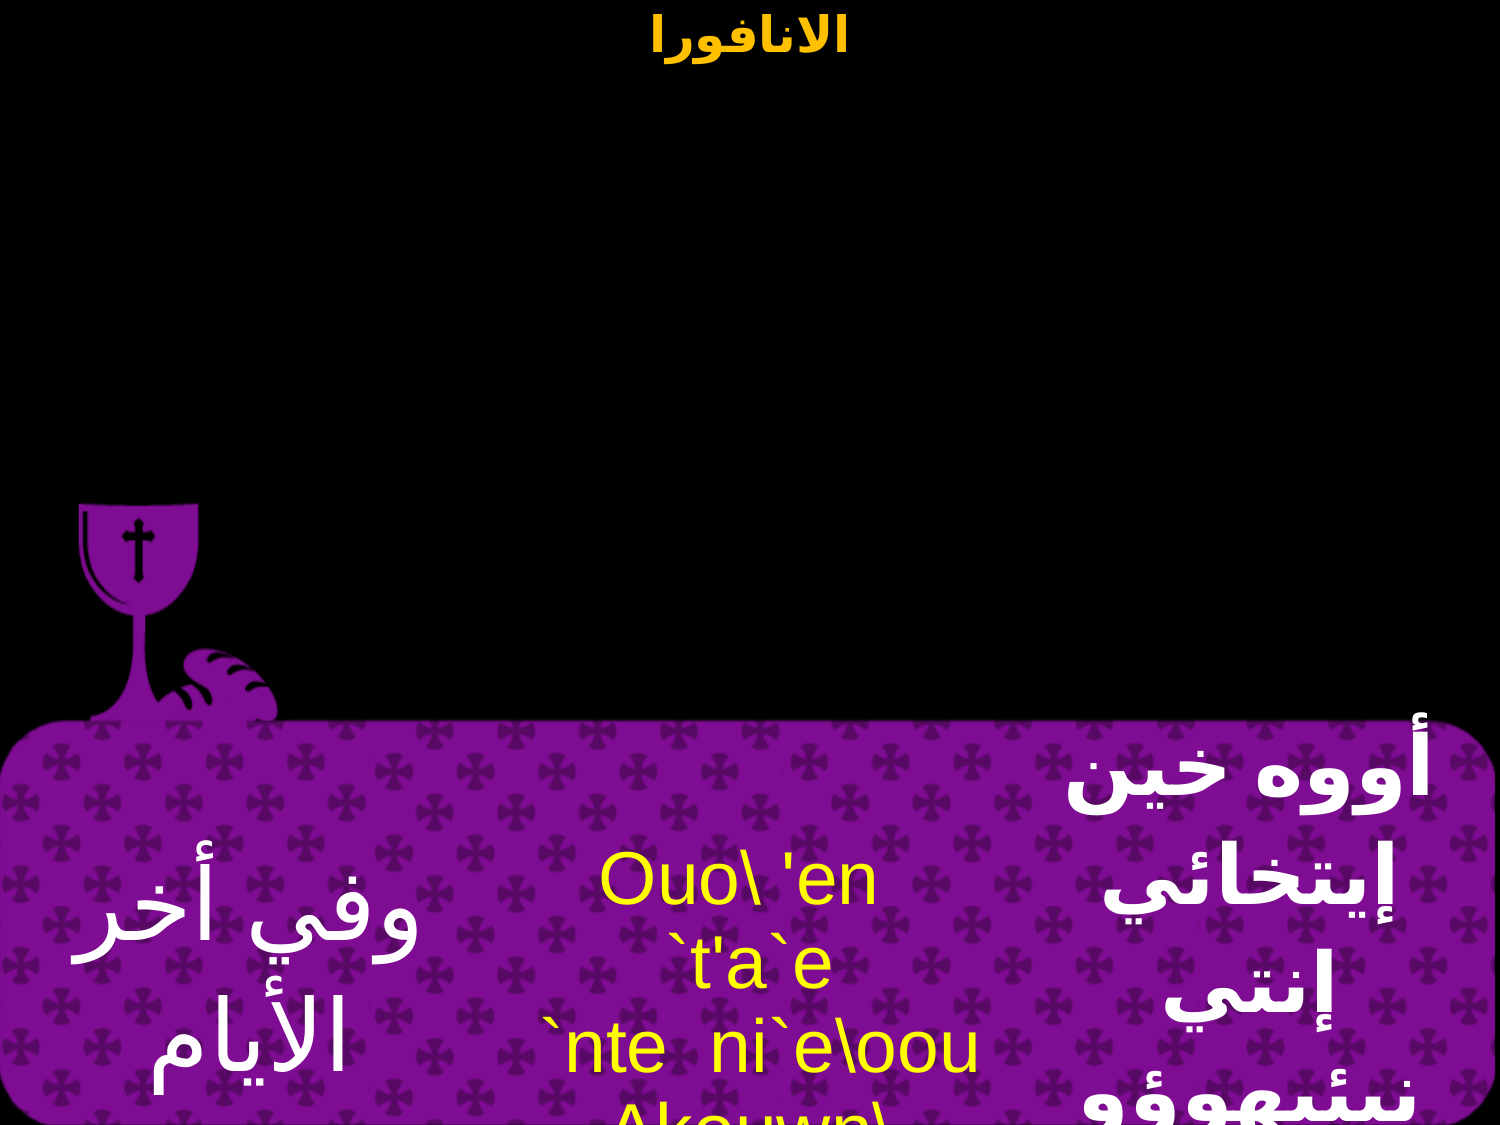

| وفي أخر الأيام ظهرت لنا | Ouo\ 'en `t'a`e `nte ni`e\oou Akouwn\ nan `ebol | أووه خين إيتخائي إنتي نيئيهوؤو أكؤونه نان إيفول |
| --- | --- | --- |